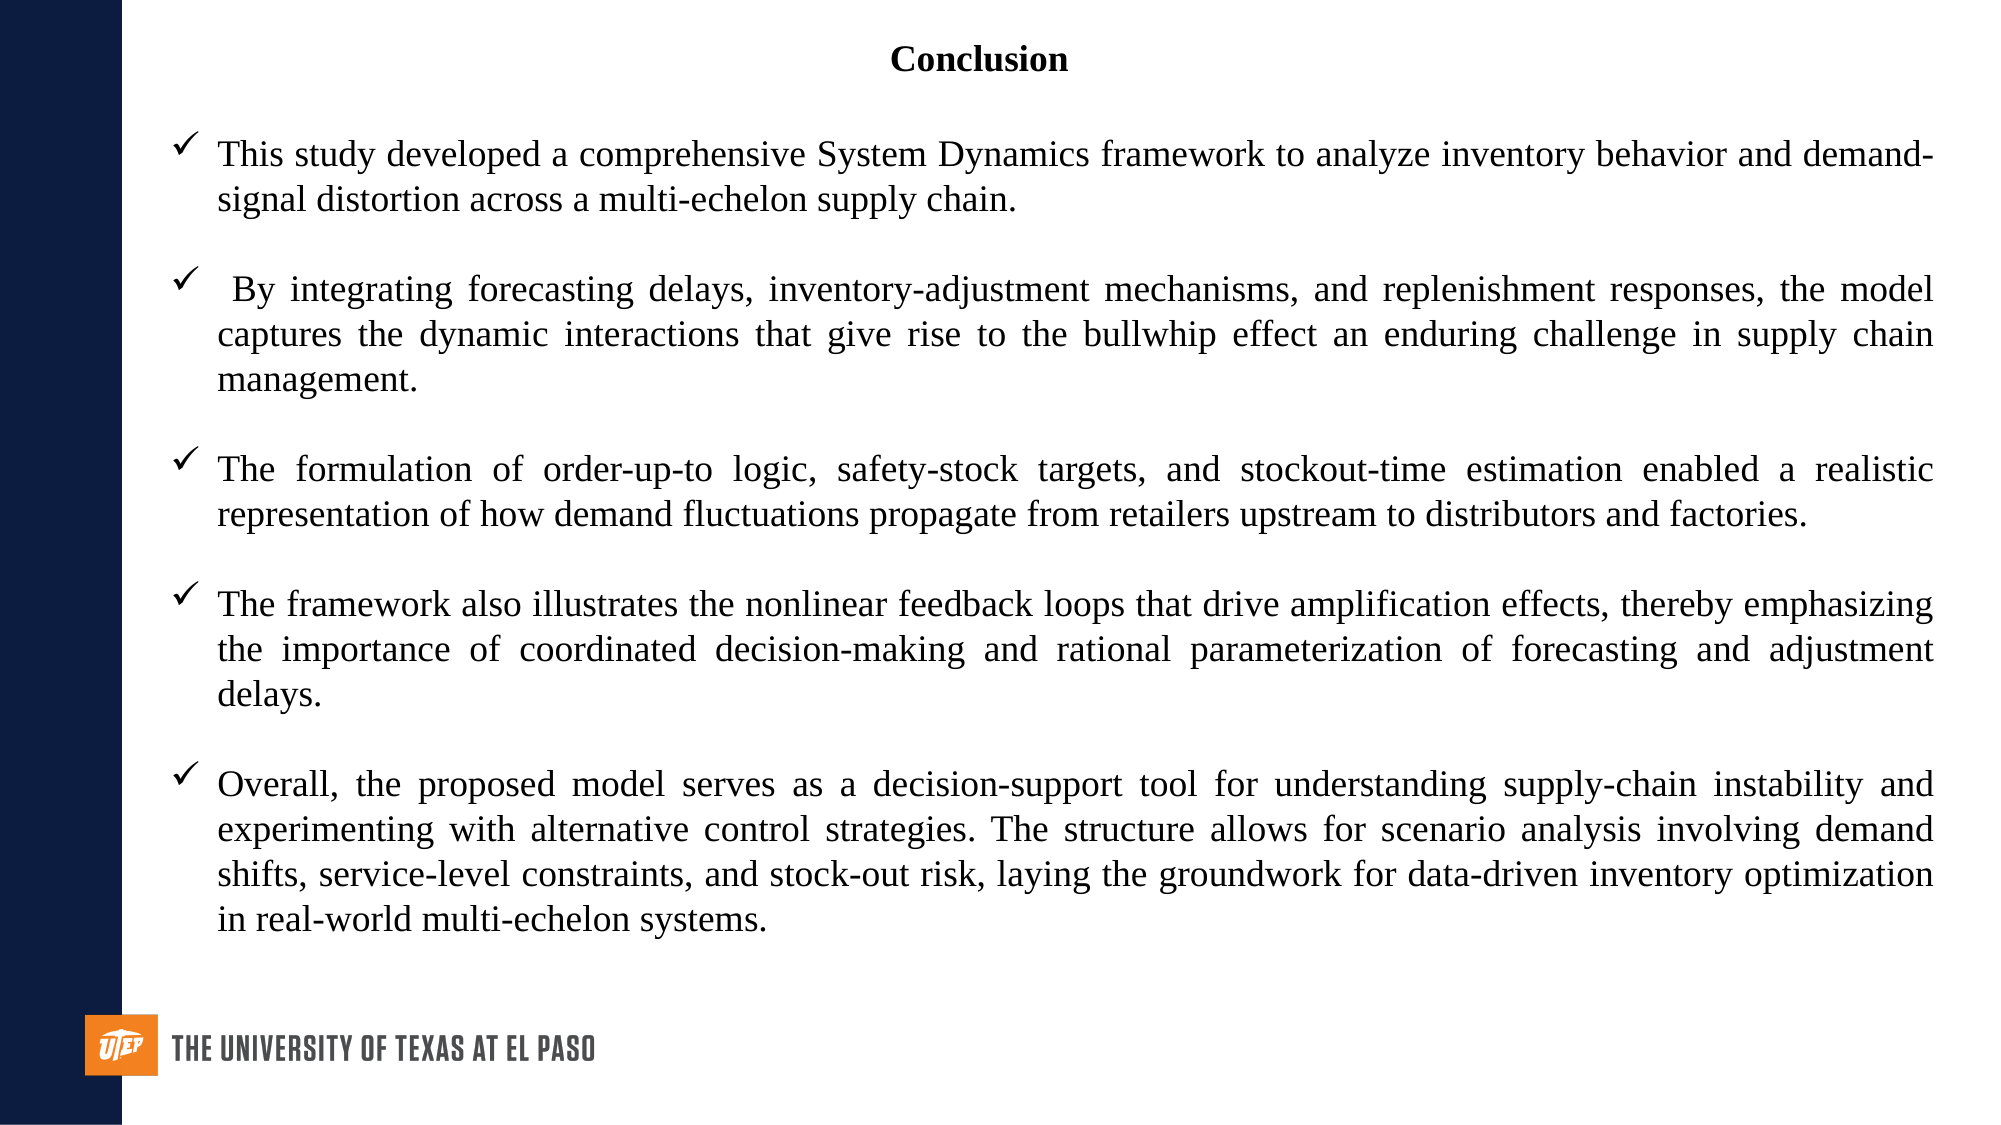

Conclusion
This study developed a comprehensive System Dynamics framework to analyze inventory behavior and demand-signal distortion across a multi-echelon supply chain.

 By integrating forecasting delays, inventory-adjustment mechanisms, and replenishment responses, the model captures the dynamic interactions that give rise to the bullwhip effect an enduring challenge in supply chain management.

The formulation of order-up-to logic, safety-stock targets, and stockout-time estimation enabled a realistic representation of how demand fluctuations propagate from retailers upstream to distributors and factories.

The framework also illustrates the nonlinear feedback loops that drive amplification effects, thereby emphasizing the importance of coordinated decision-making and rational parameterization of forecasting and adjustment delays.

Overall, the proposed model serves as a decision-support tool for understanding supply-chain instability and experimenting with alternative control strategies. The structure allows for scenario analysis involving demand shifts, service-level constraints, and stock-out risk, laying the groundwork for data-driven inventory optimization in real-world multi-echelon systems.